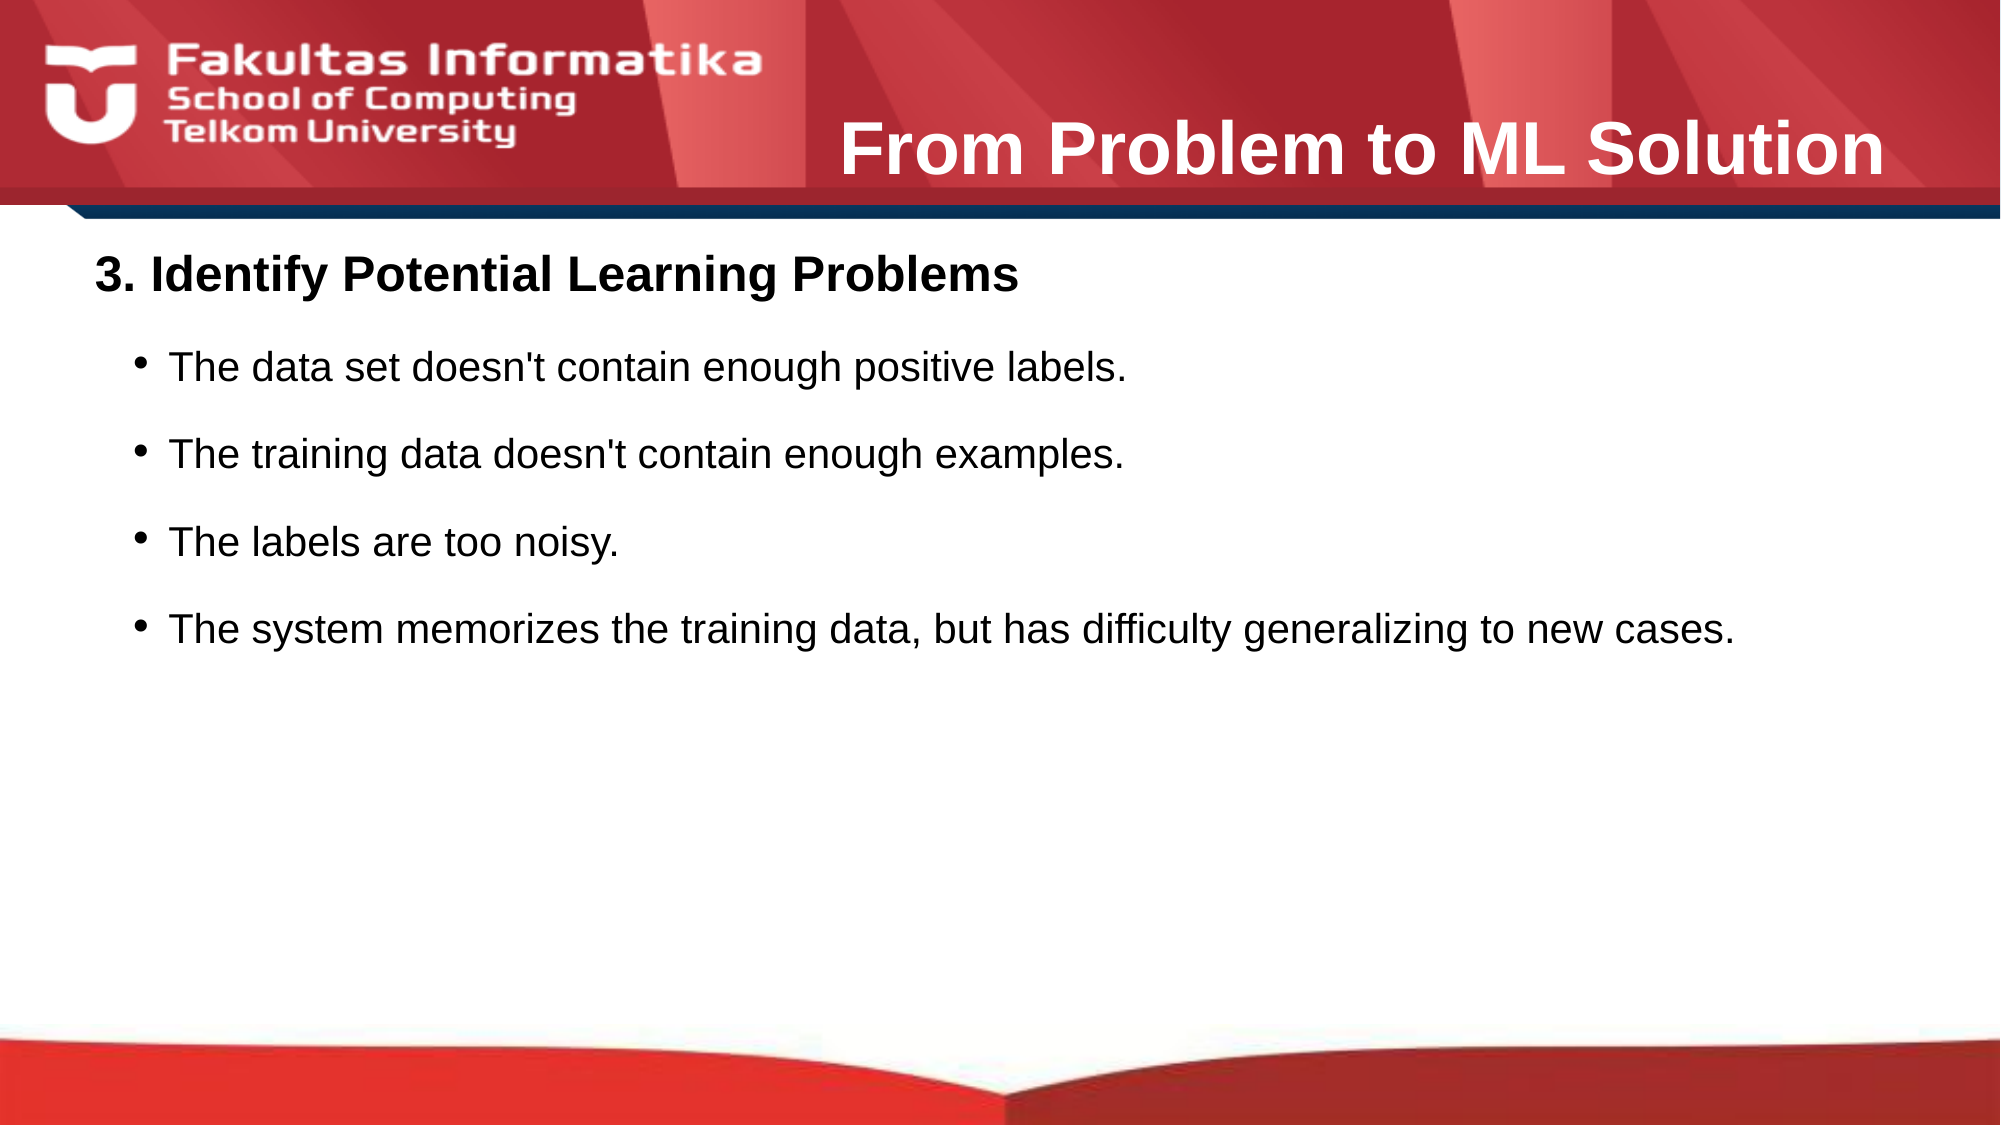

From Problem to ML Solution
# 3. Identify Potential Learning Problems
The data set doesn't contain enough positive labels.
The training data doesn't contain enough examples.
The labels are too noisy.
The system memorizes the training data, but has difficulty generalizing to new cases.